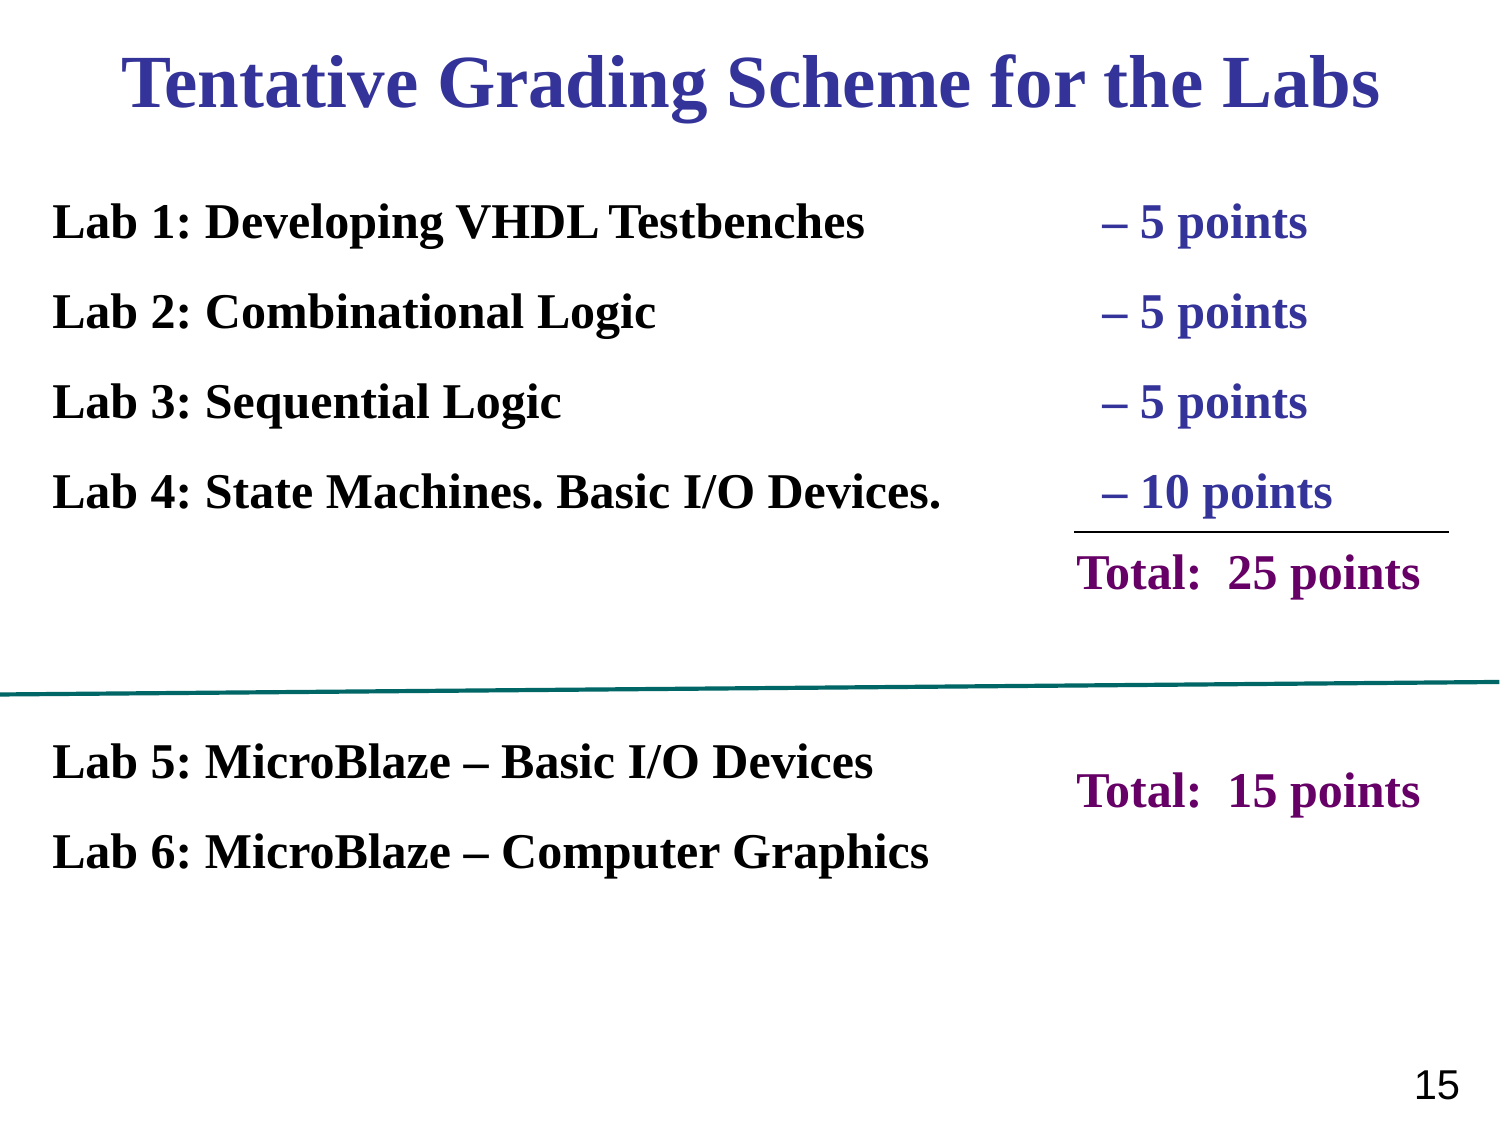

Tentative Grading Scheme for the Labs
Lab 1: Developing VHDL Testbenches   		– 5 points
Lab 2: Combinational Logic   			– 5 points
Lab 3: Sequential Logic   				– 5 points
Lab 4: State Machines. Basic I/O Devices. 	– 10 points

Lab 5: MicroBlaze – Basic I/O Devices
Lab 6: MicroBlaze – Computer Graphics
Total:  25 points
Total:  15 points
15